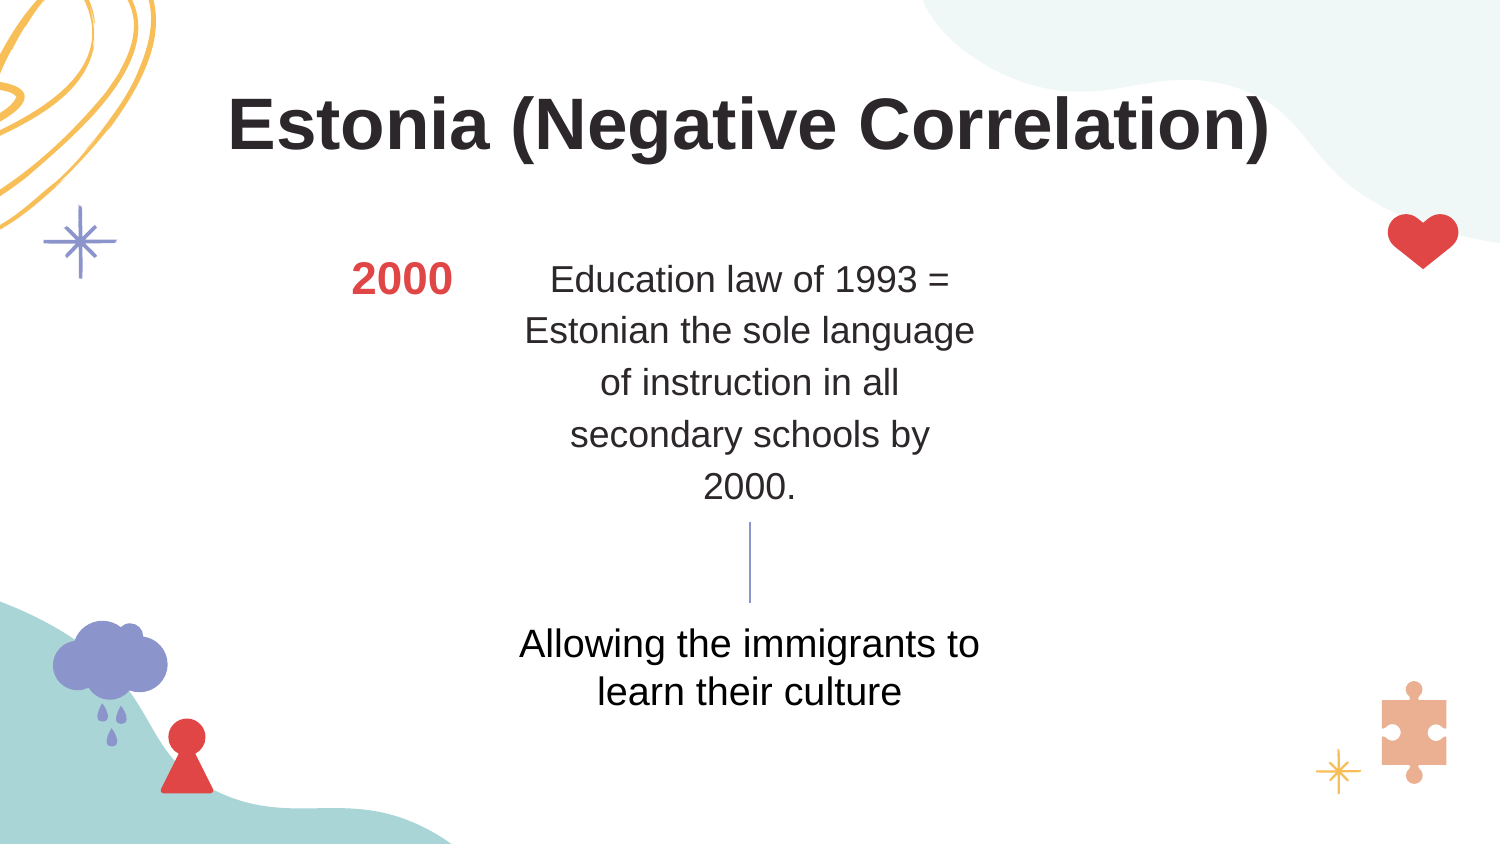

# Estonia (Negative Correlation)
Education law of 1993 = Estonian the sole language of instruction in all secondary schools by 2000.
2000
Allowing the immigrants to learn their culture